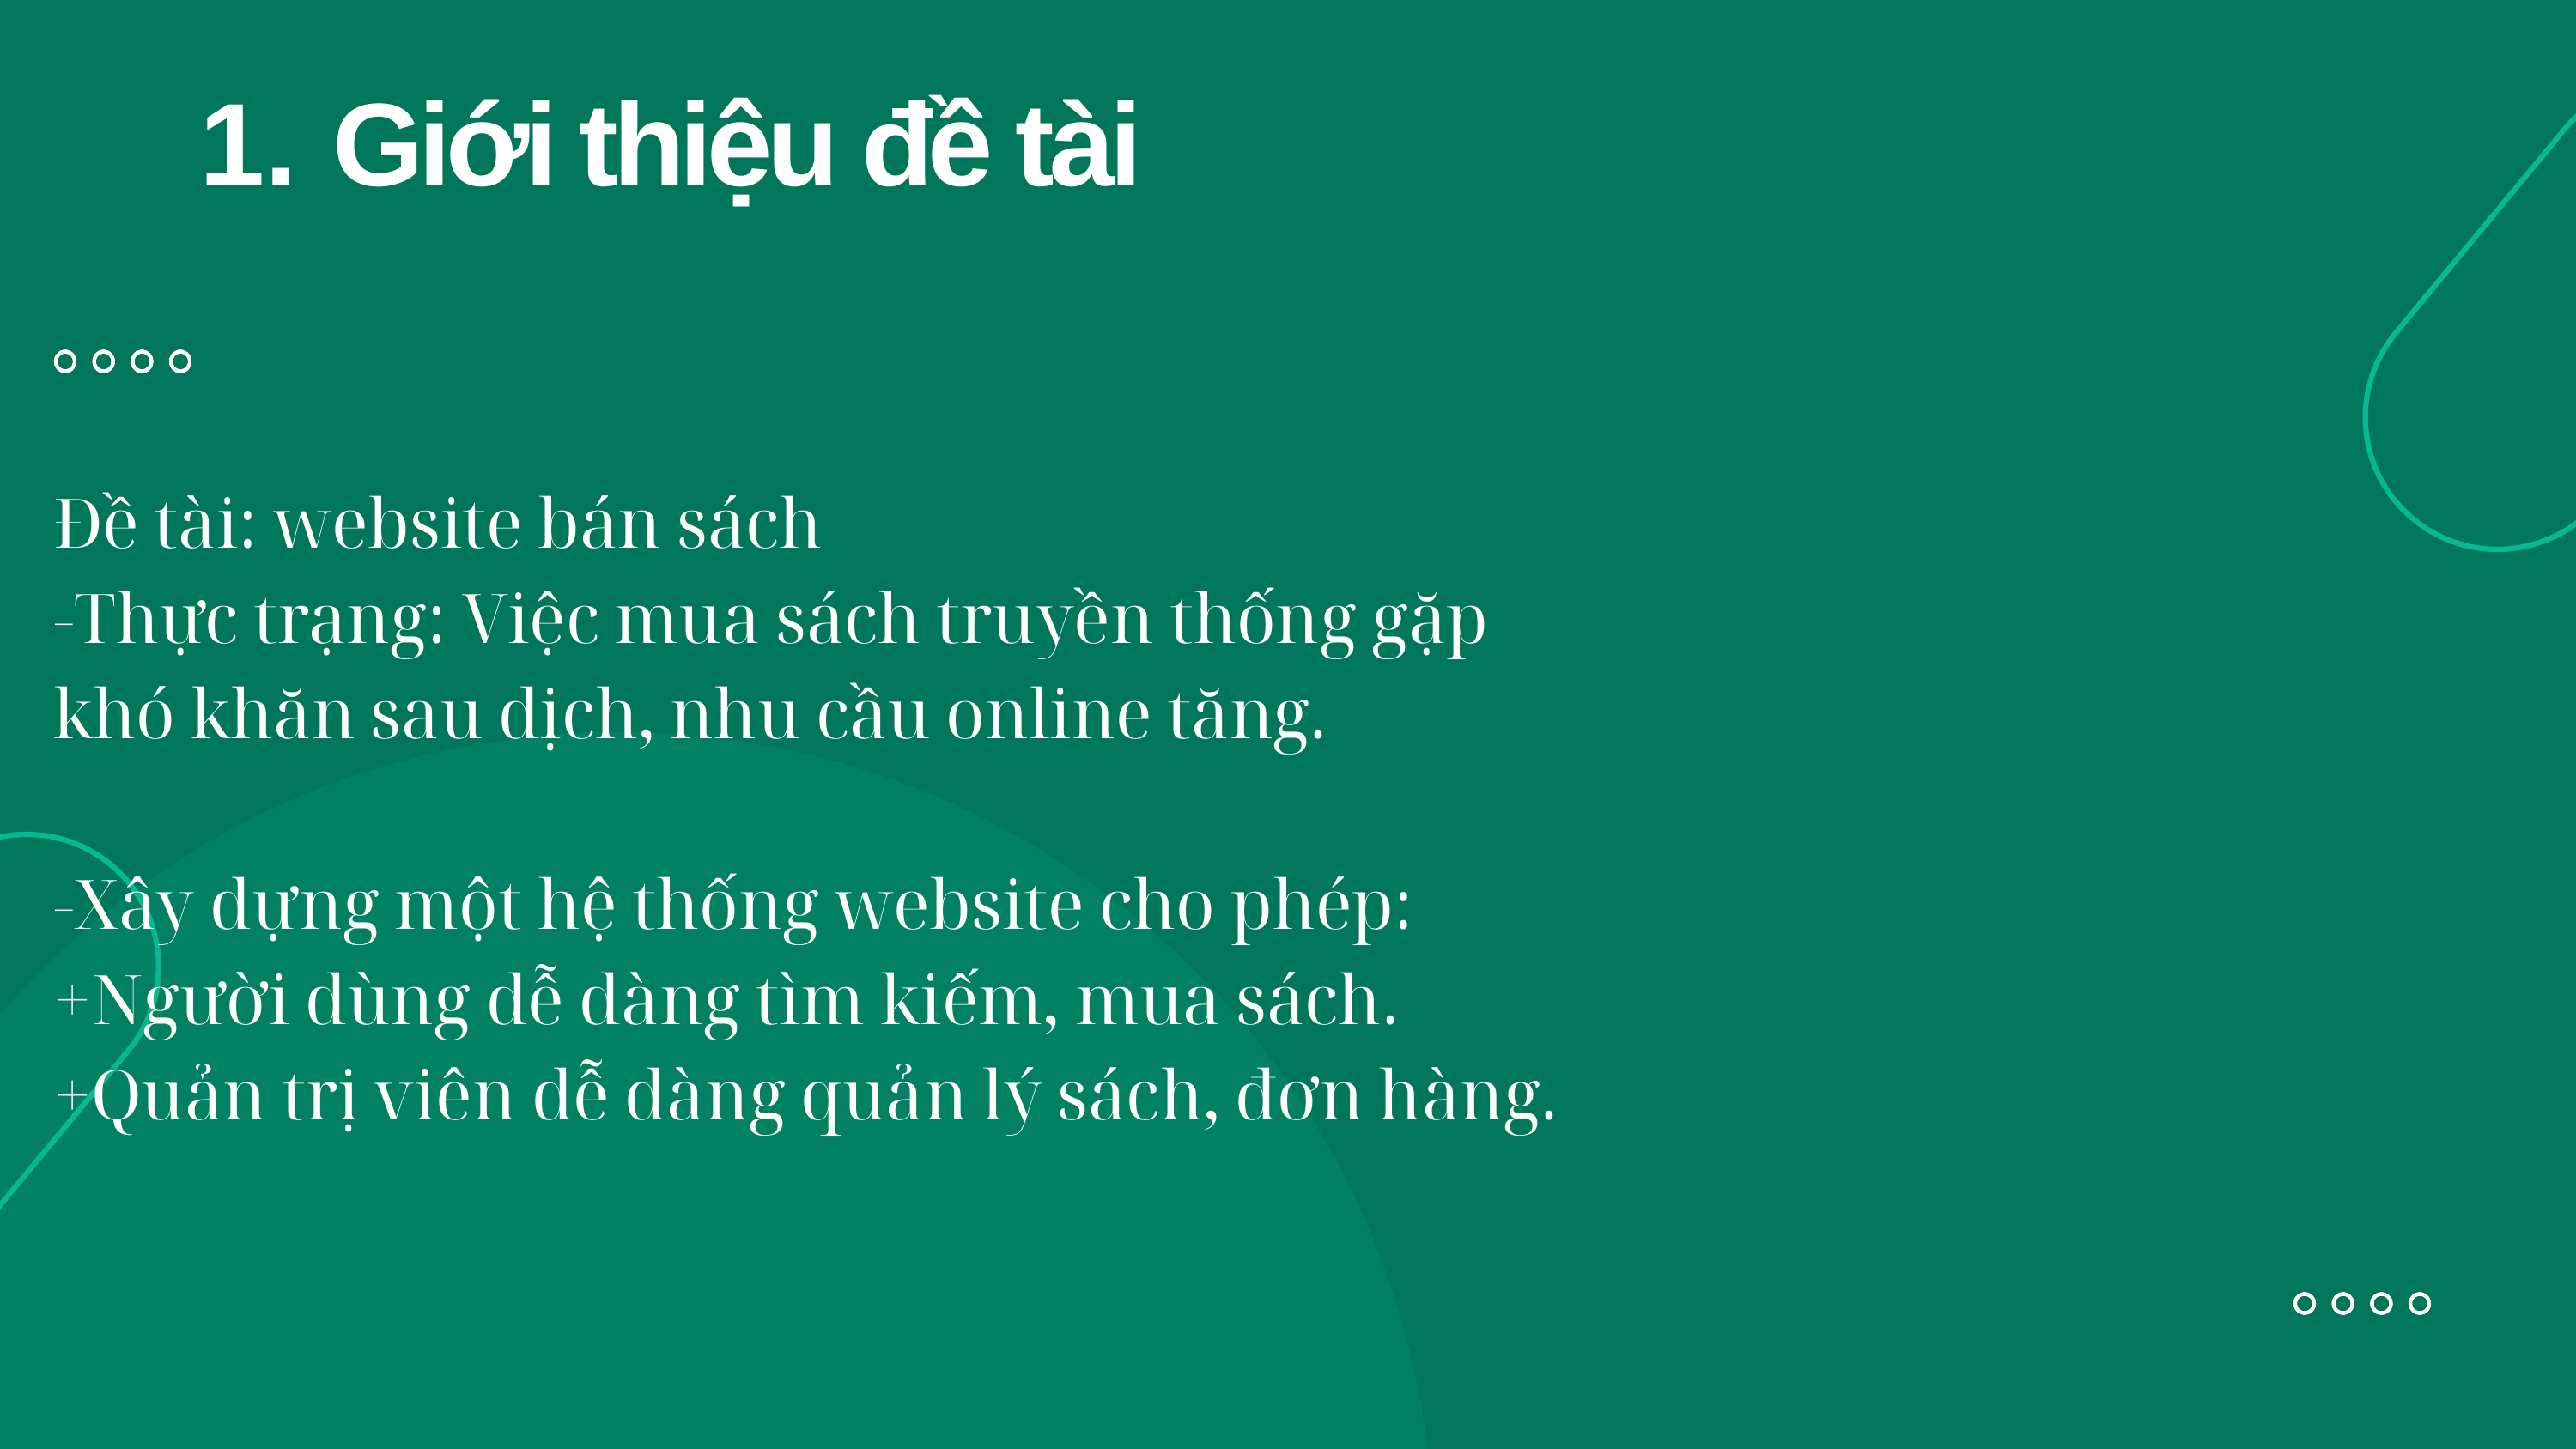

Giới thiệu đề tài

Đề tài: website bán sách
-Thực trạng: Việc mua sách truyền thống gặp khó khăn sau dịch, nhu cầu online tăng.

-Xây dựng một hệ thống website cho phép:
+Người dùng dễ dàng tìm kiếm, mua sách.
+Quản trị viên dễ dàng quản lý sách, đơn hàng.